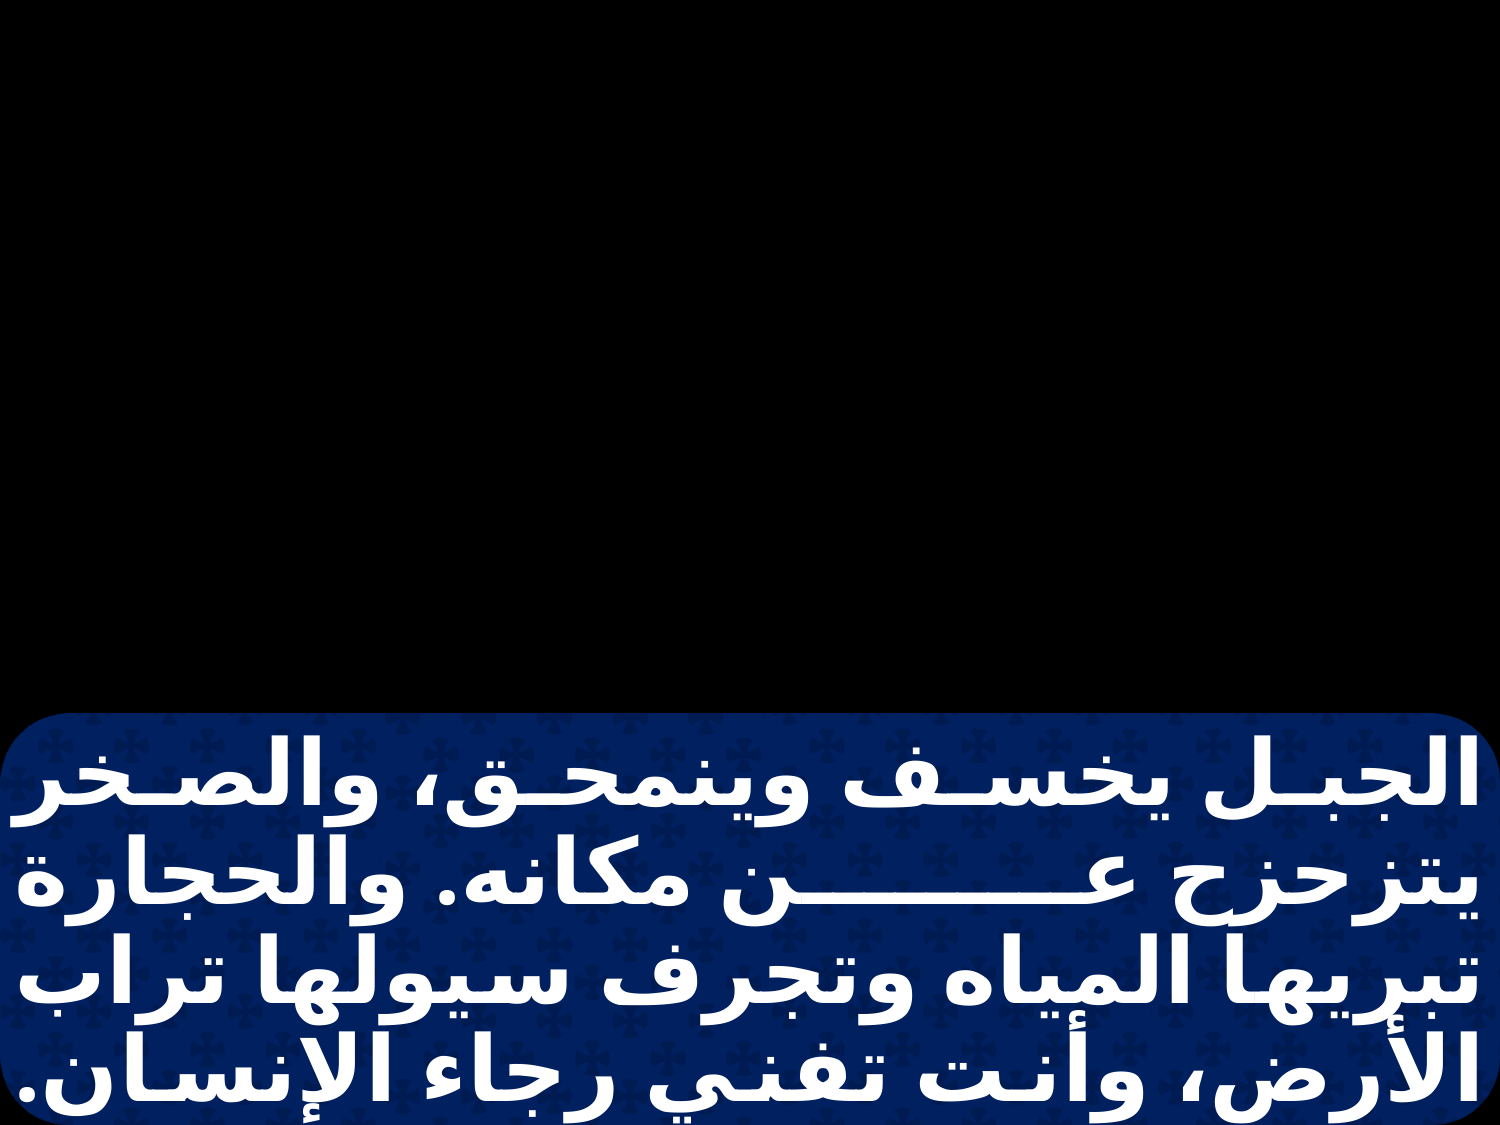

الجبل يخسف وينمحق، والصخر يتزحزح عن مكانه. والحجارة تبريها المياه وتجرف سيولها تراب الأرض، وأنت تفني رجاء الإنسان. ترهقه على الدوام فينقضي. تشوه وجهه ثم تطرده.